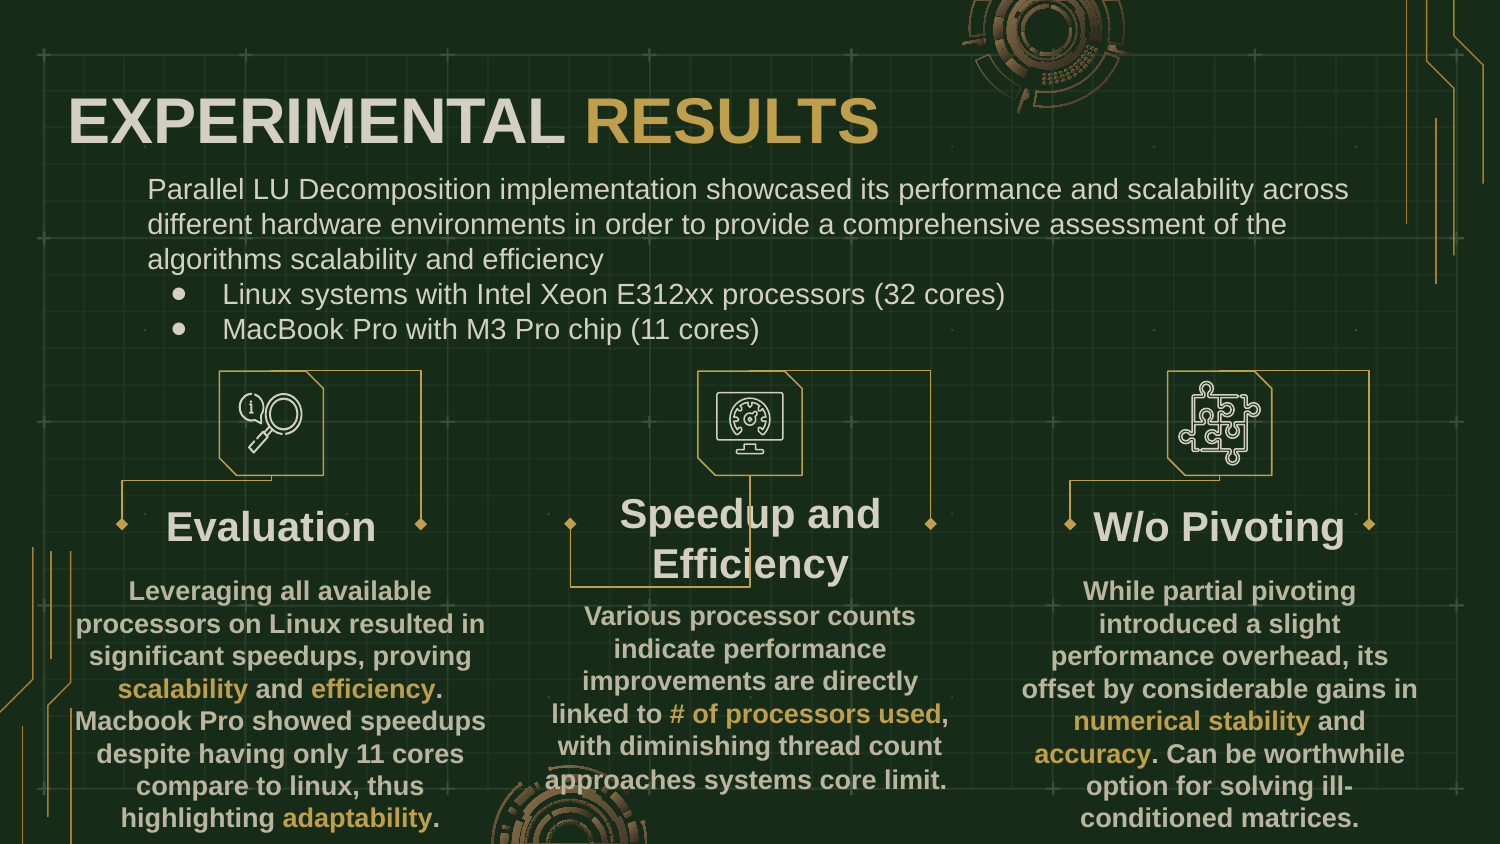

# EXPERIMENTAL RESULTS
Parallel LU Decomposition implementation showcased its performance and scalability across different hardware environments in order to provide a comprehensive assessment of the algorithms scalability and efficiency
Linux systems with Intel Xeon E312xx processors (32 cores)
MacBook Pro with M3 Pro chip (11 cores)

Speedup and Efficiency
Evaluation
W/o Pivoting
Leveraging all available processors on Linux resulted in significant speedups, proving scalability and efficiency. Macbook Pro showed speedups despite having only 11 cores compare to linux, thus highlighting adaptability.
While partial pivoting introduced a slight performance overhead, its offset by considerable gains in numerical stability and accuracy. Can be worthwhile option for solving ill-conditioned matrices.
Various processor counts indicate performance improvements are directly linked to # of processors used, with diminishing thread count approaches systems core limit.